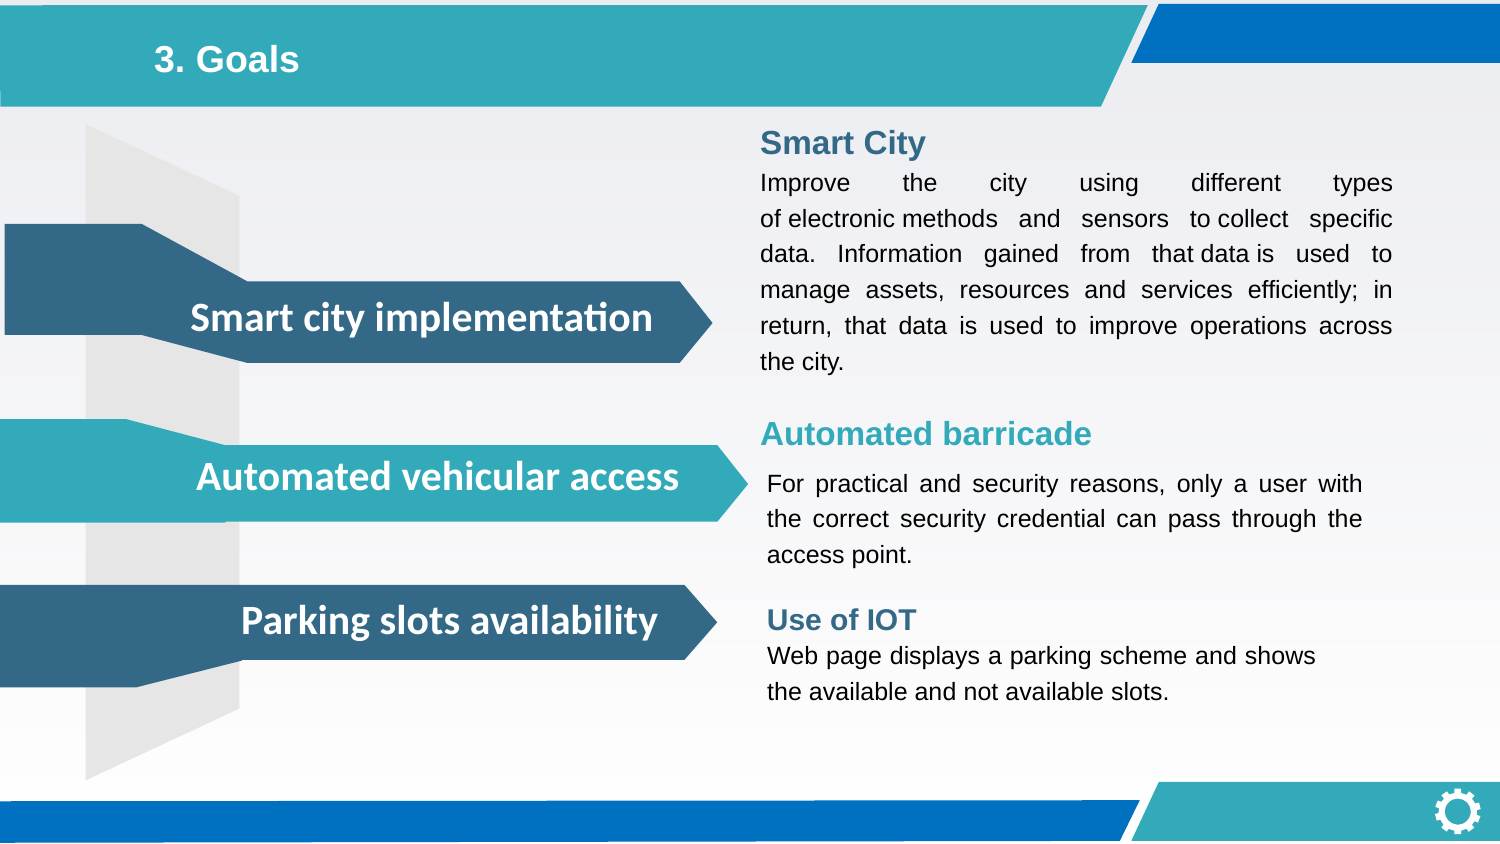

3. Goals
Smart City
Improve the city using different types of electronic methods and sensors to collect specific data. Information gained from that data is used to manage assets, resources and services efficiently; in return, that data is used to improve operations across the city.

Smart city implementation
Automated barricade
Automated vehicular access

For practical and security reasons, only a user with the correct security credential can pass through the access point.
Parking slots availability
Use of IOT
Web page displays a parking scheme and shows the available and not available slots.